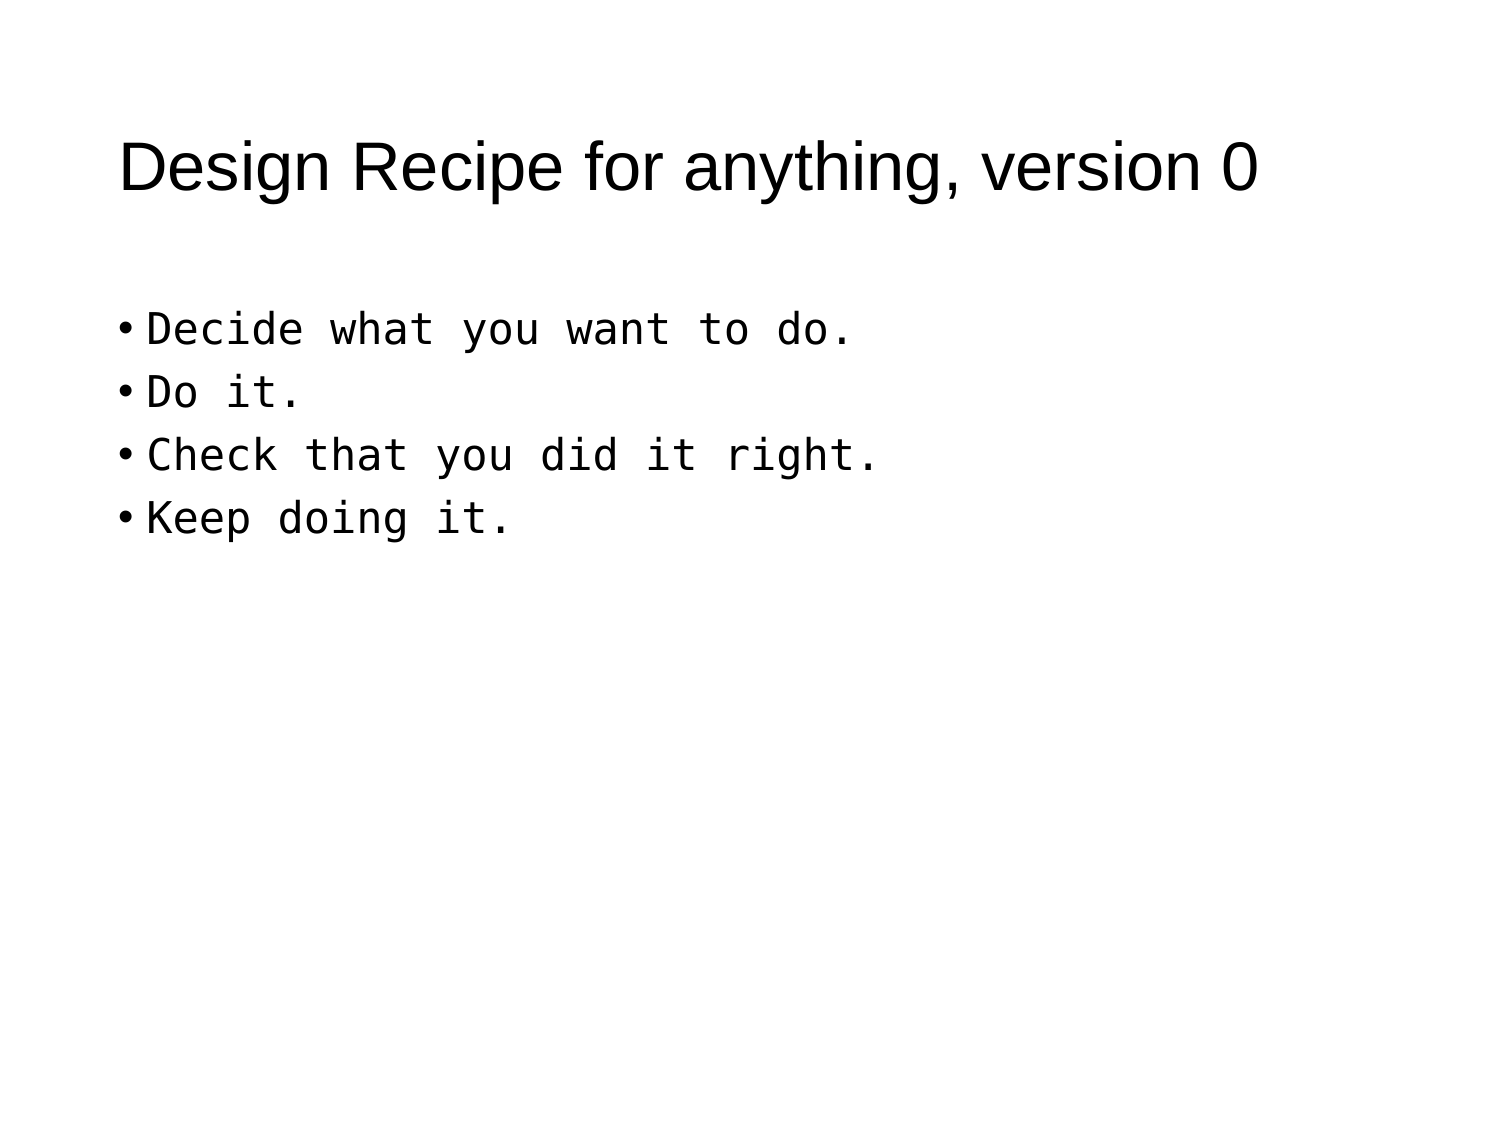

# Design Recipe for anything, version 0
Decide what you want to do.
Do it.
Check that you did it right.
Keep doing it.